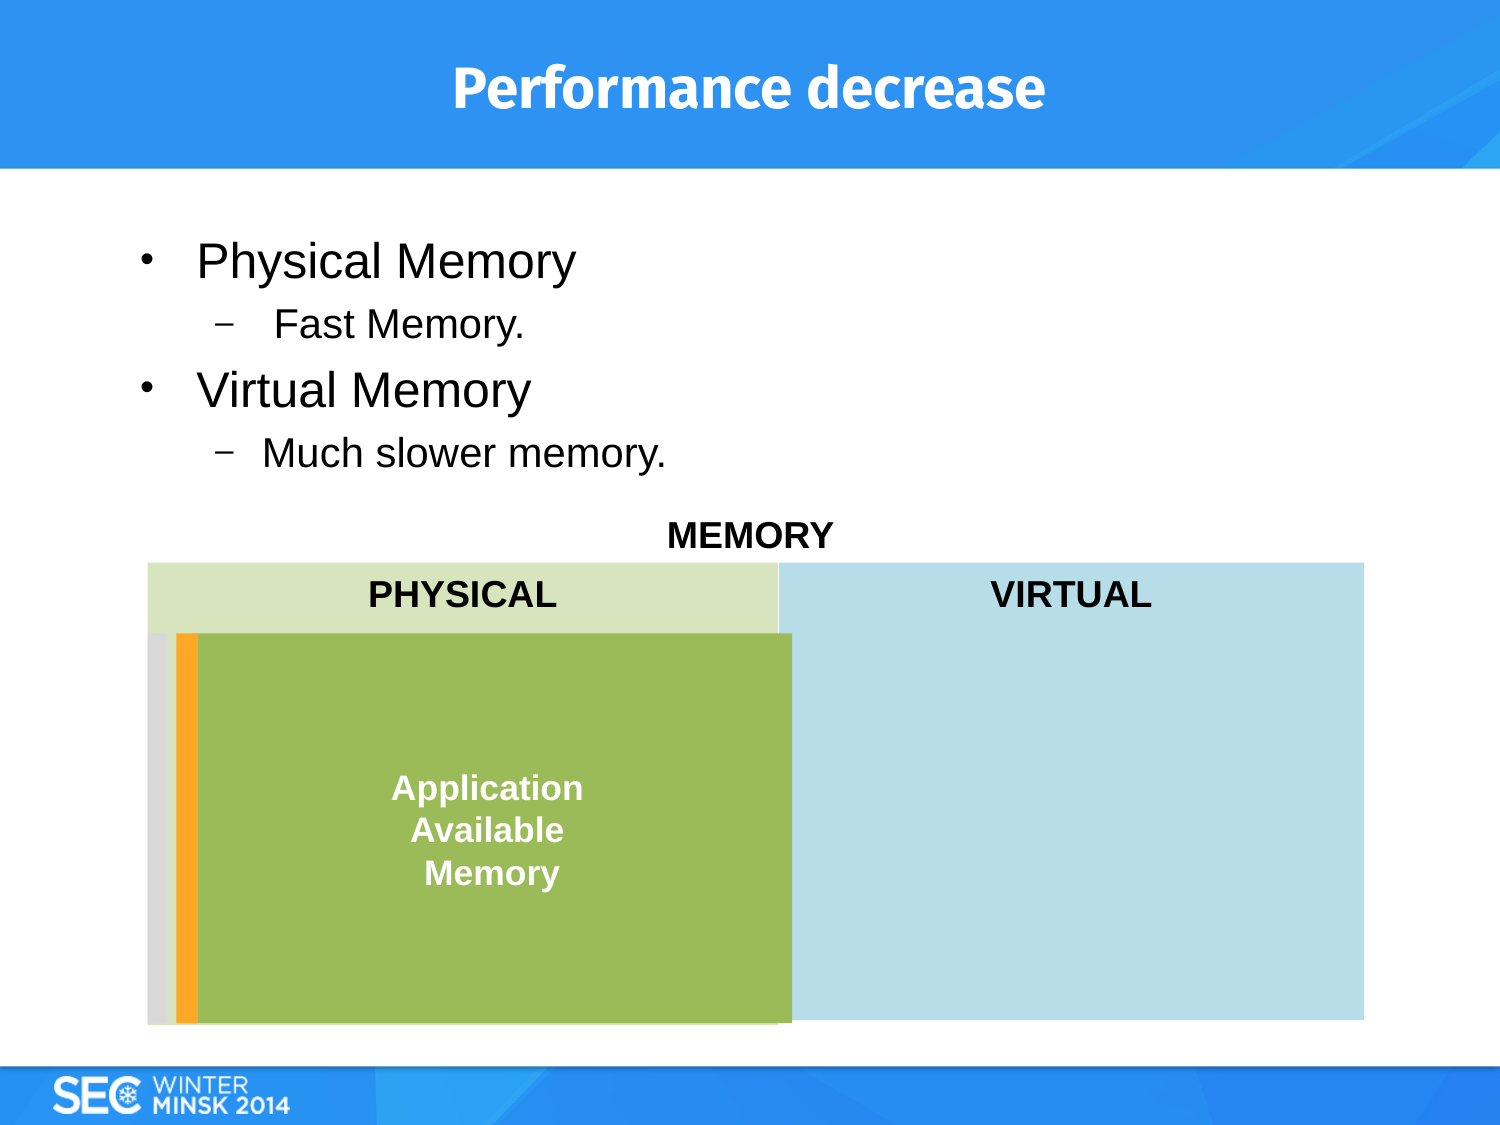

# Performance decrease

Physical Memory
 Fast Memory.
Virtual Memory
Much slower memory.
MEMORY
PHYSICAL
VIRTUAL

Application
Available
Memory